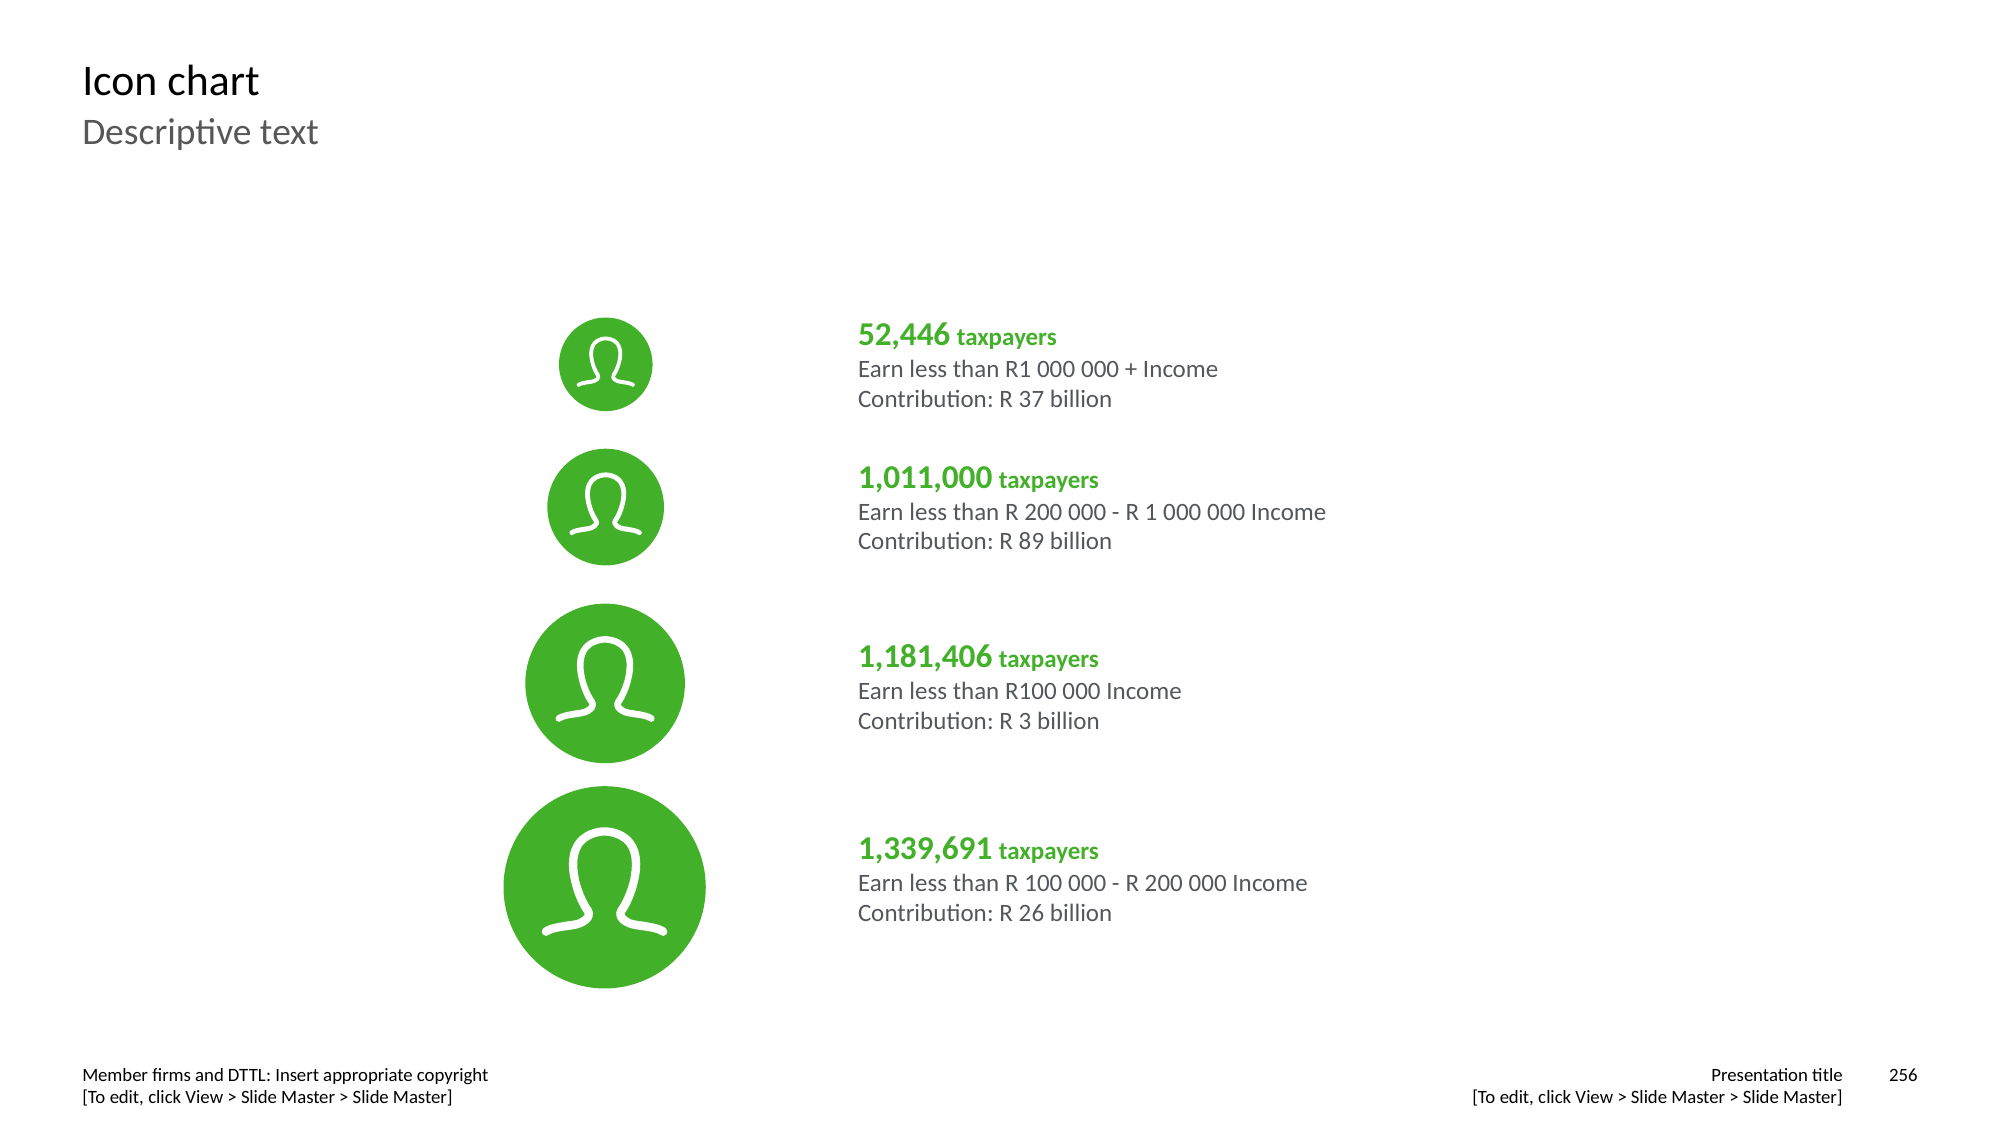

# Icon chart
Descriptive text
52,446 taxpayers
Earn less than R1 000 000 + Income
Contribution: R 37 billion

1,011,000 taxpayers
Earn less than R 200 000 - R 1 000 000 Income
Contribution: R 89 billion

1,181,406 taxpayers
Earn less than R100 000 Income
Contribution: R 3 billion

1,339,691 taxpayers
Earn less than R 100 000 - R 200 000 Income
Contribution: R 26 billion